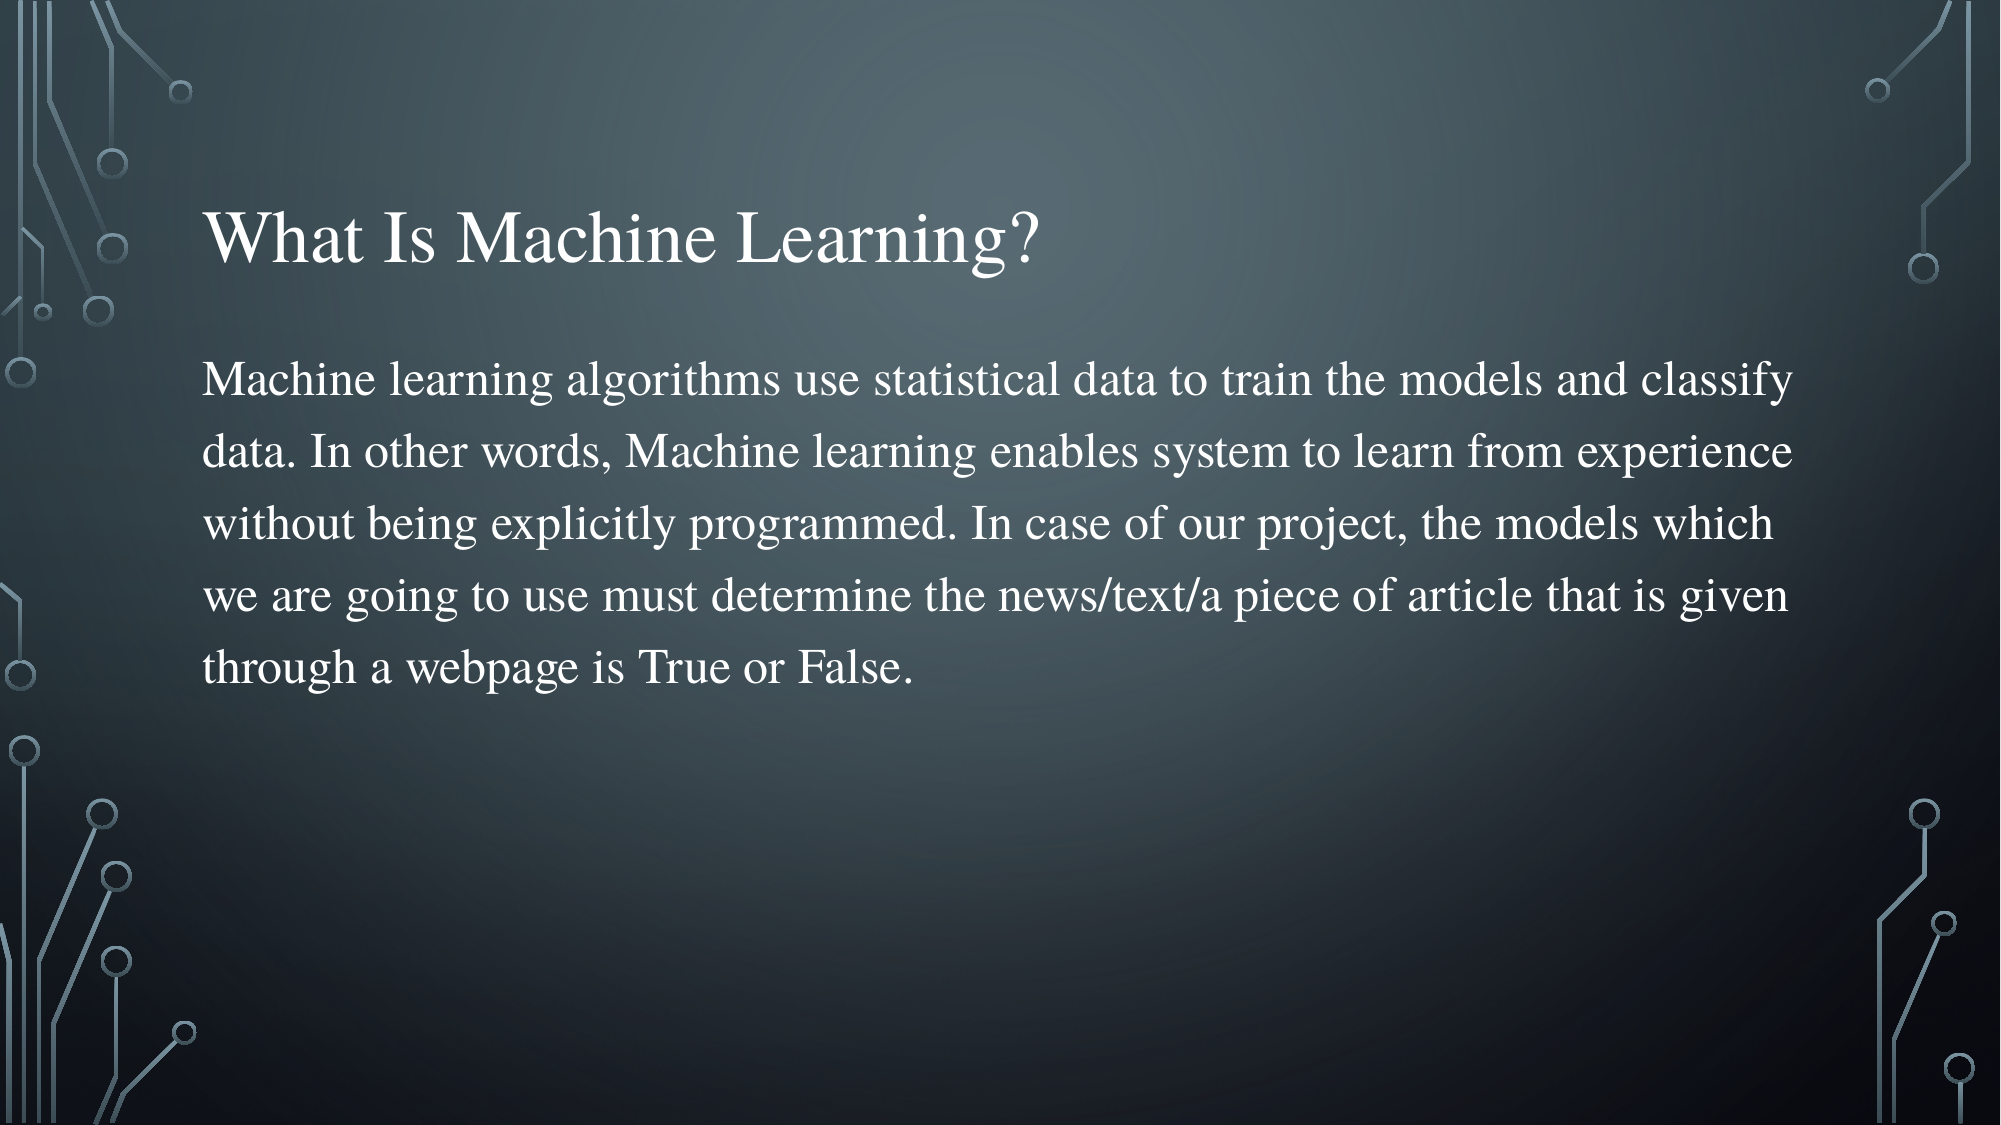

# What Is Machine Learning?
Machine learning algorithms use statistical data to train the models and classify data. In other words, Machine learning enables system to learn from experience without being explicitly programmed. In case of our project, the models which we are going to use must determine the news/text/a piece of article that is given through a webpage is True or False.